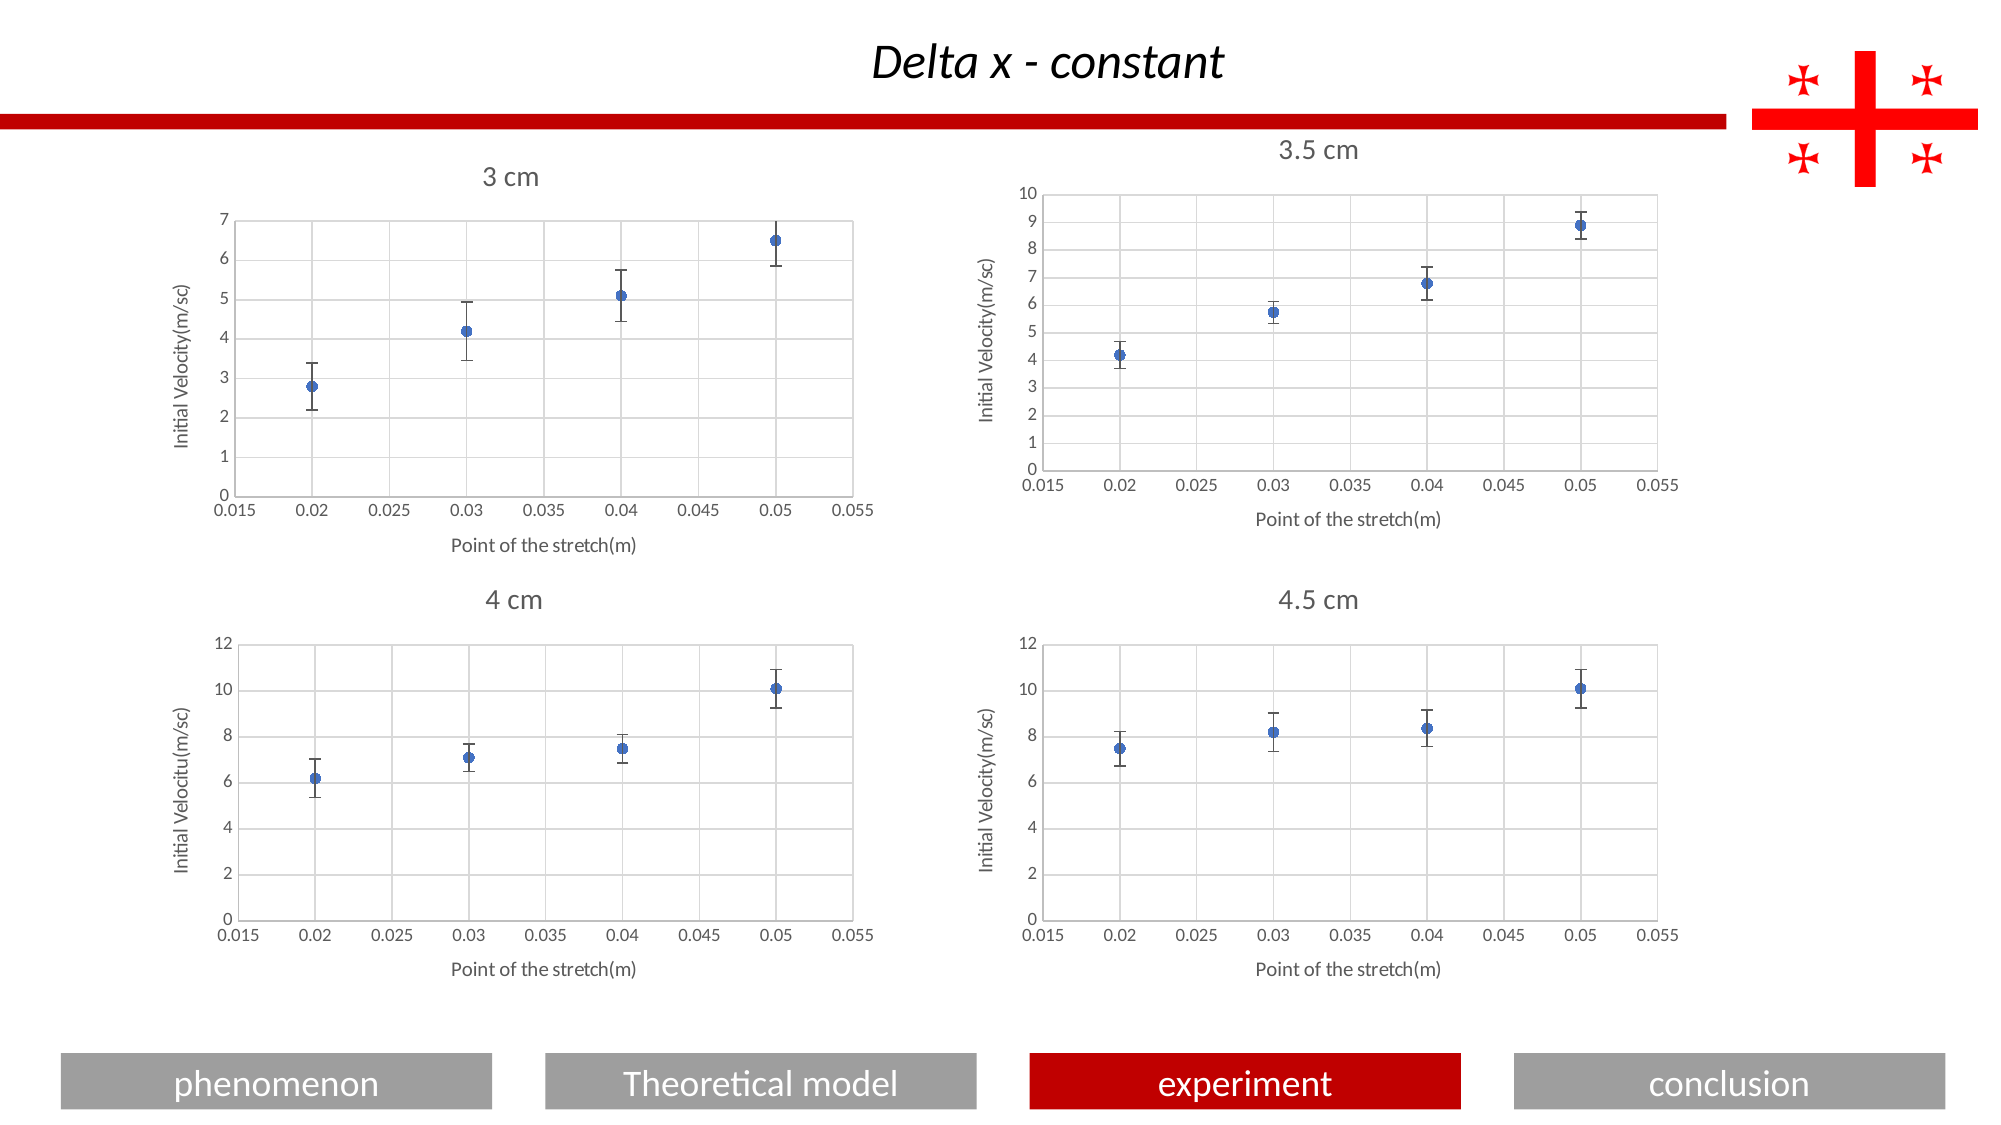

Delta x - constant

### Chart: 3.5 cm

| Category |  |
|---|---|

### Chart: 3 cm

| Category |  |
|---|---|

### Chart: 4 cm

| Category |  |
|---|---|

### Chart: 4.5 cm

| Category |  |
|---|---|